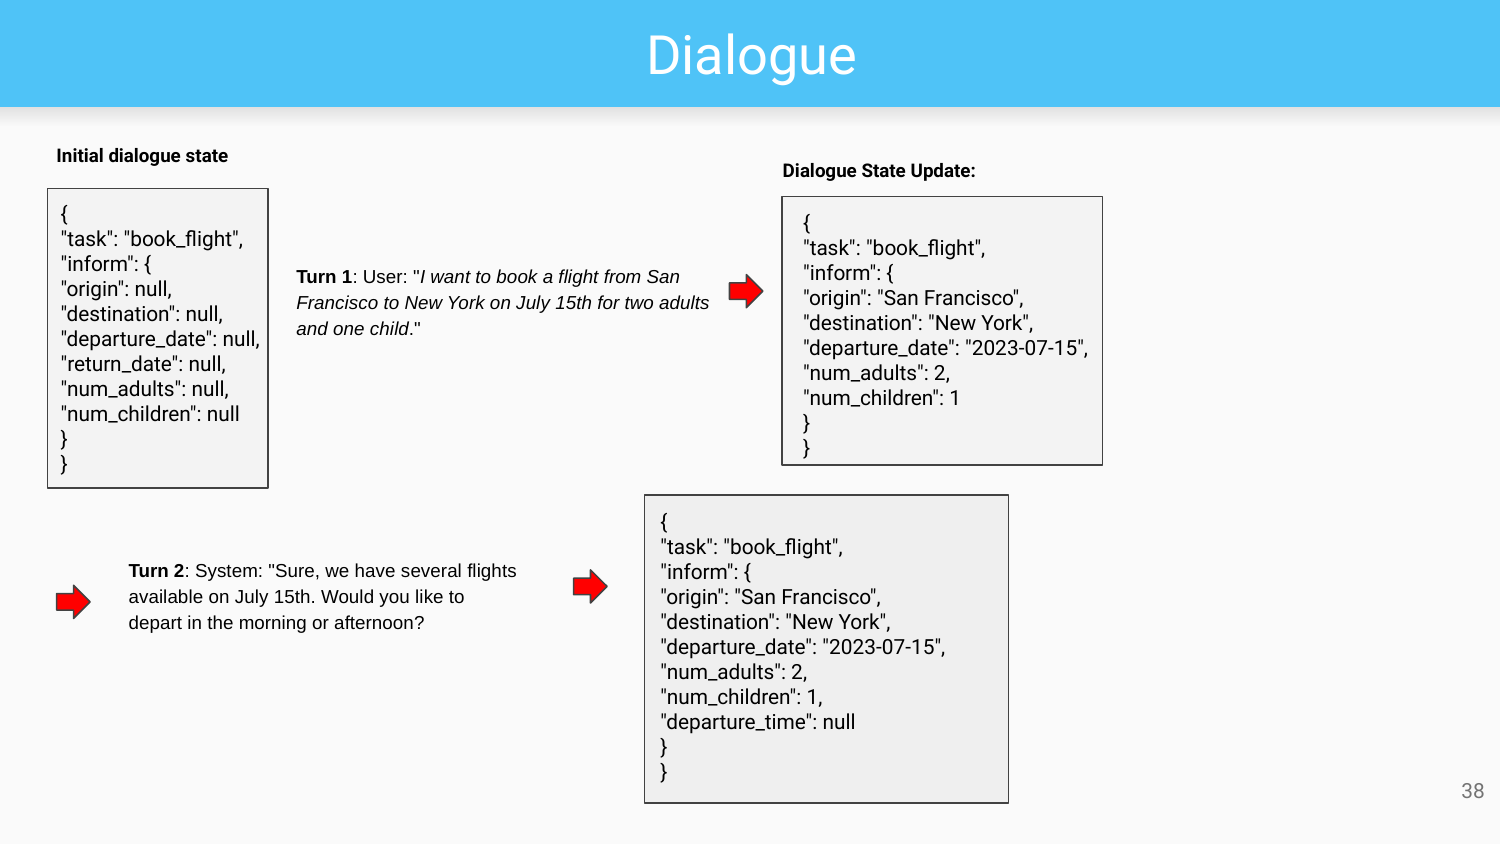

# Dialogue
Initial dialogue state
Dialogue State Update:
{
"task": "book_flight",
"inform": {
"origin": null,
"destination": null,
"departure_date": null,
"return_date": null,
"num_adults": null,
"num_children": null
}
}

{
"task": "book_flight",
"inform": {
"origin": "San Francisco",
"destination": "New York",
"departure_date": "2023-07-15",
"num_adults": 2,
"num_children": 1
}
}

Turn 1: User: "I want to book a flight from San Francisco to New York on July 15th for two adults and one child."

{
"task": "book_flight",
"inform": {
"origin": "San Francisco",
"destination": "New York",
"departure_date": "2023-07-15",
"num_adults": 2,
"num_children": 1,
"departure_time": null
}
}

Turn 2: System: "Sure, we have several flights available on July 15th. Would you like to depart in the morning or afternoon?

38